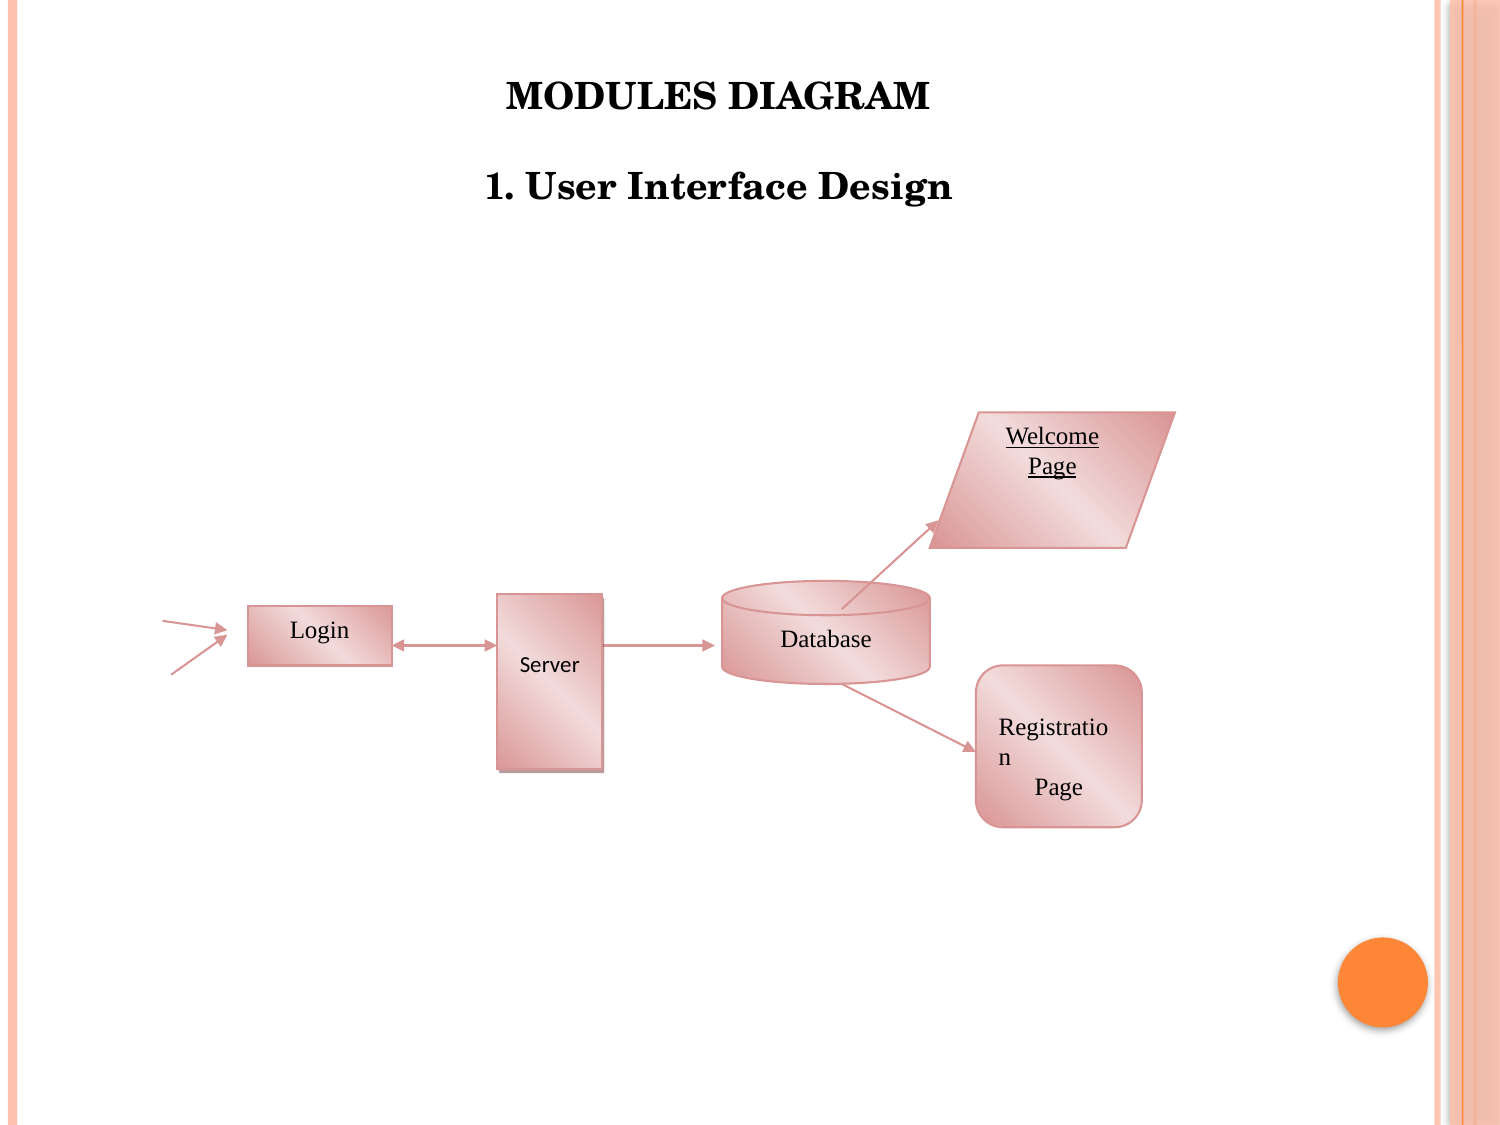

MODULES DIAGRAM

1. User Interface Design

Welcome Page

Database

Server
Login

Registration
Page